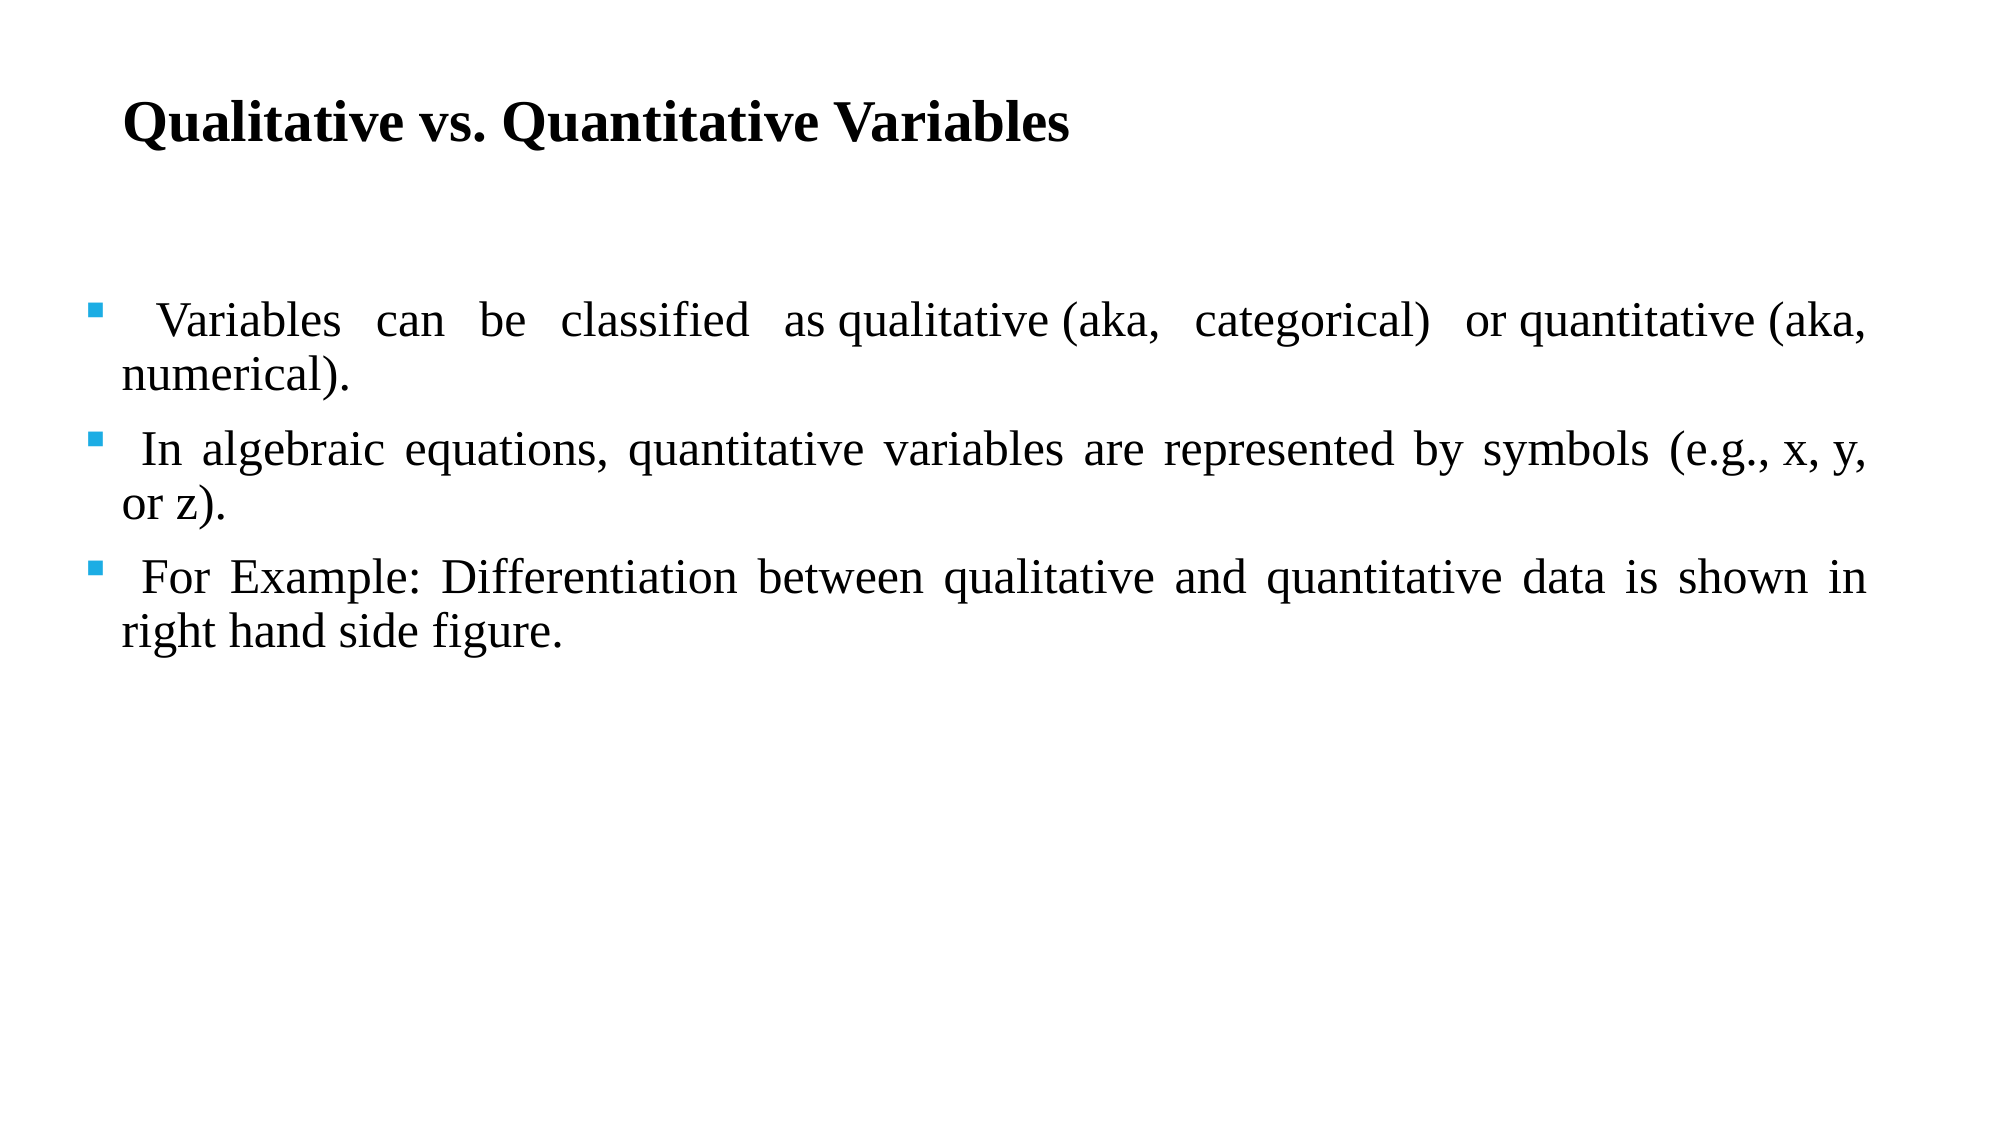

# Qualitative vs. Quantitative Variables
 Variables can be classified as qualitative (aka, categorical) or quantitative (aka, numerical).
 In algebraic equations, quantitative variables are represented by symbols (e.g., x, y, or z).
 For Example: Differentiation between qualitative and quantitative data is shown in right hand side figure.